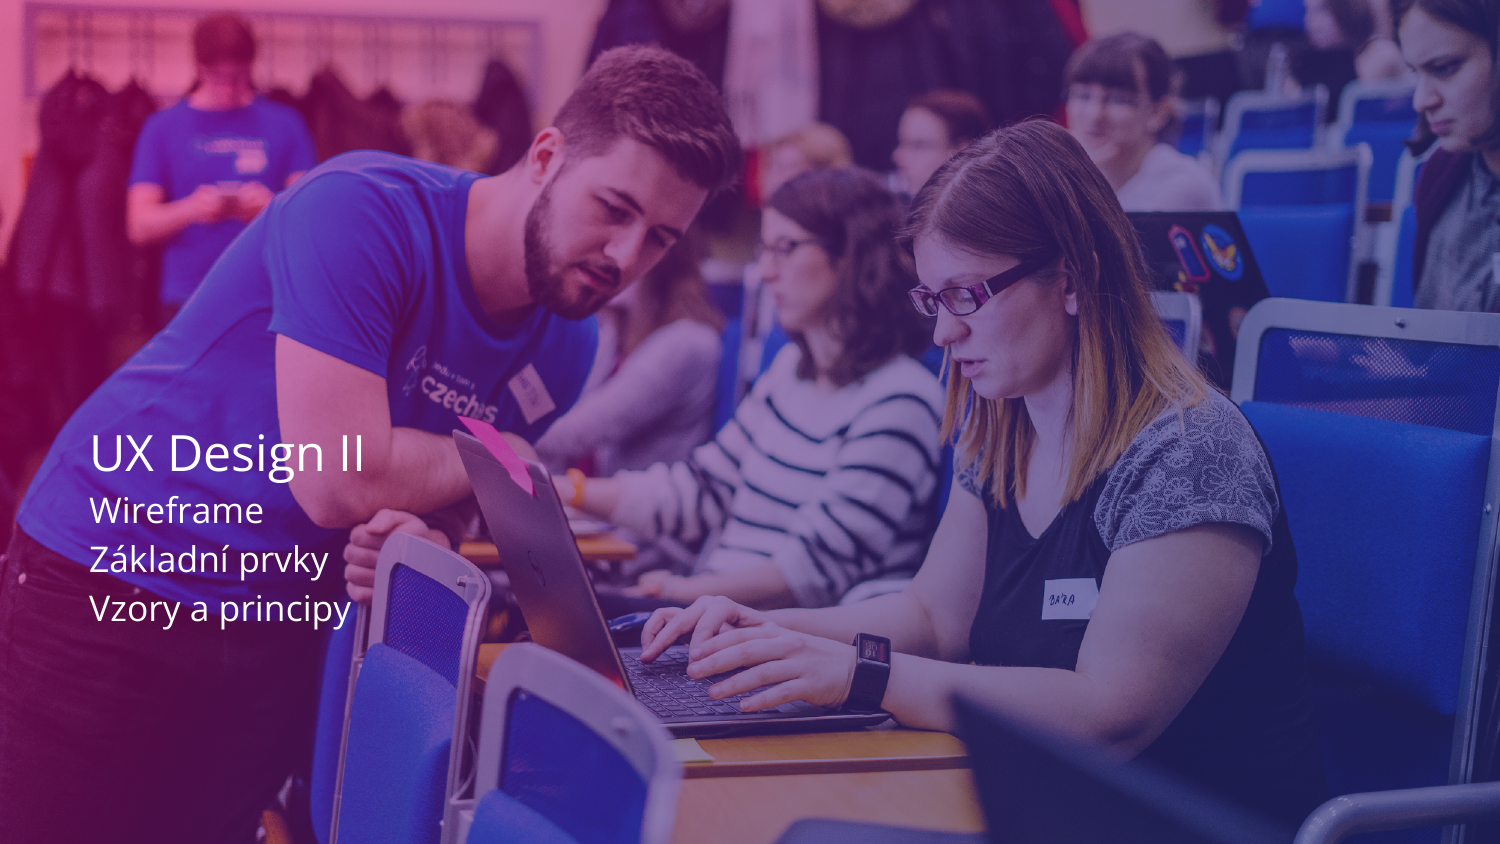

# UX Design II Wireframe Základní prvky
Vzory a principy